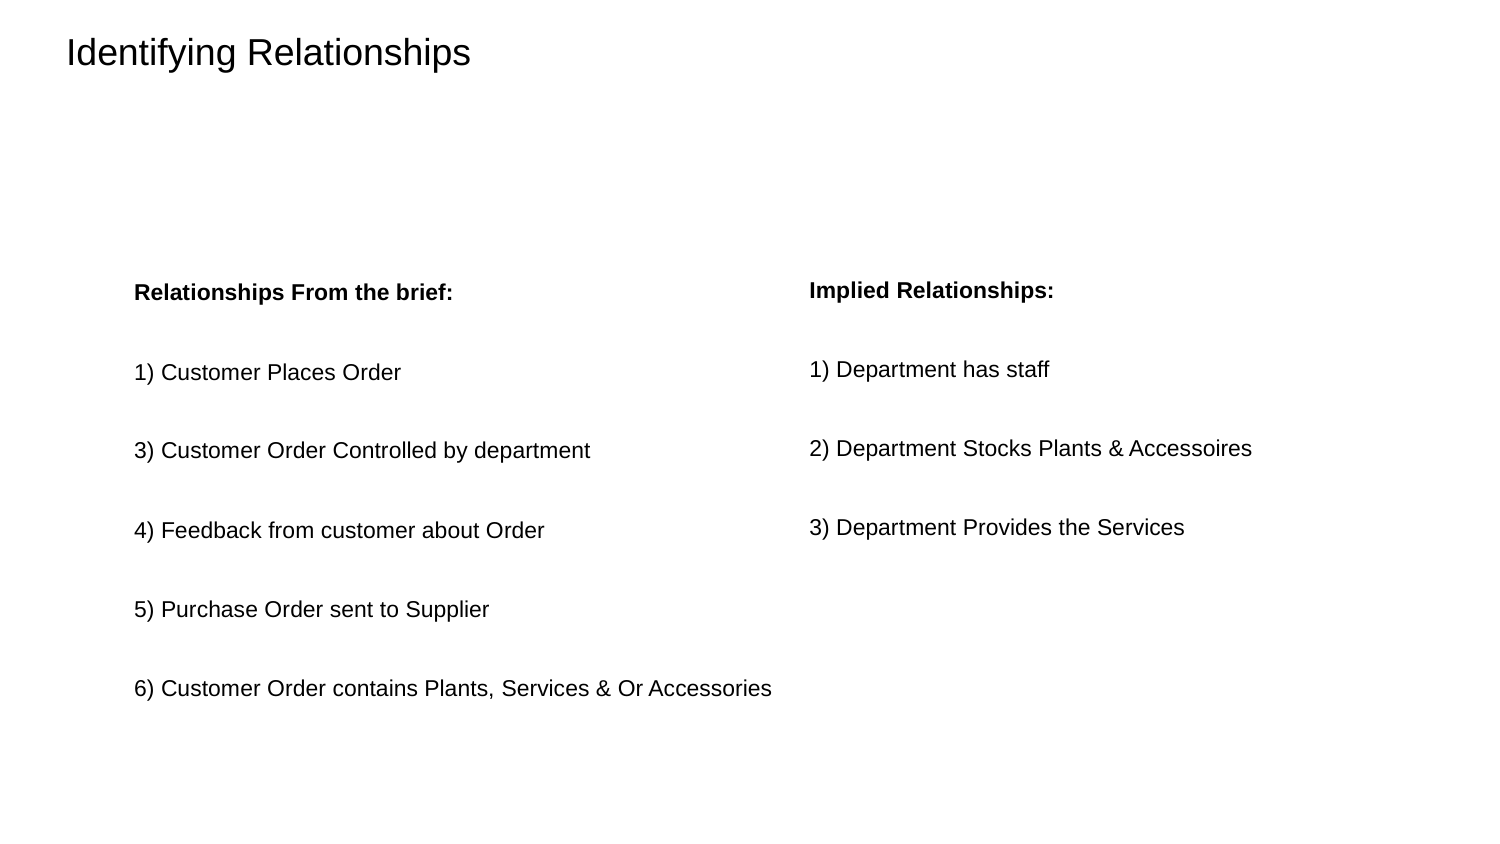

# Identifying Relationships
Relationships From the brief:​
1) Customer Places Order​
3) Customer Order Controlled by department ​
4) Feedback from customer about Order ​
5) Purchase Order sent to Supplier​
6) Customer Order contains Plants, ​Services & Or Accessories​
Implied Relationships:​
1) Department has staff​
2) Department Stocks Plants & Accessoires​
3) Department Provides the Services​